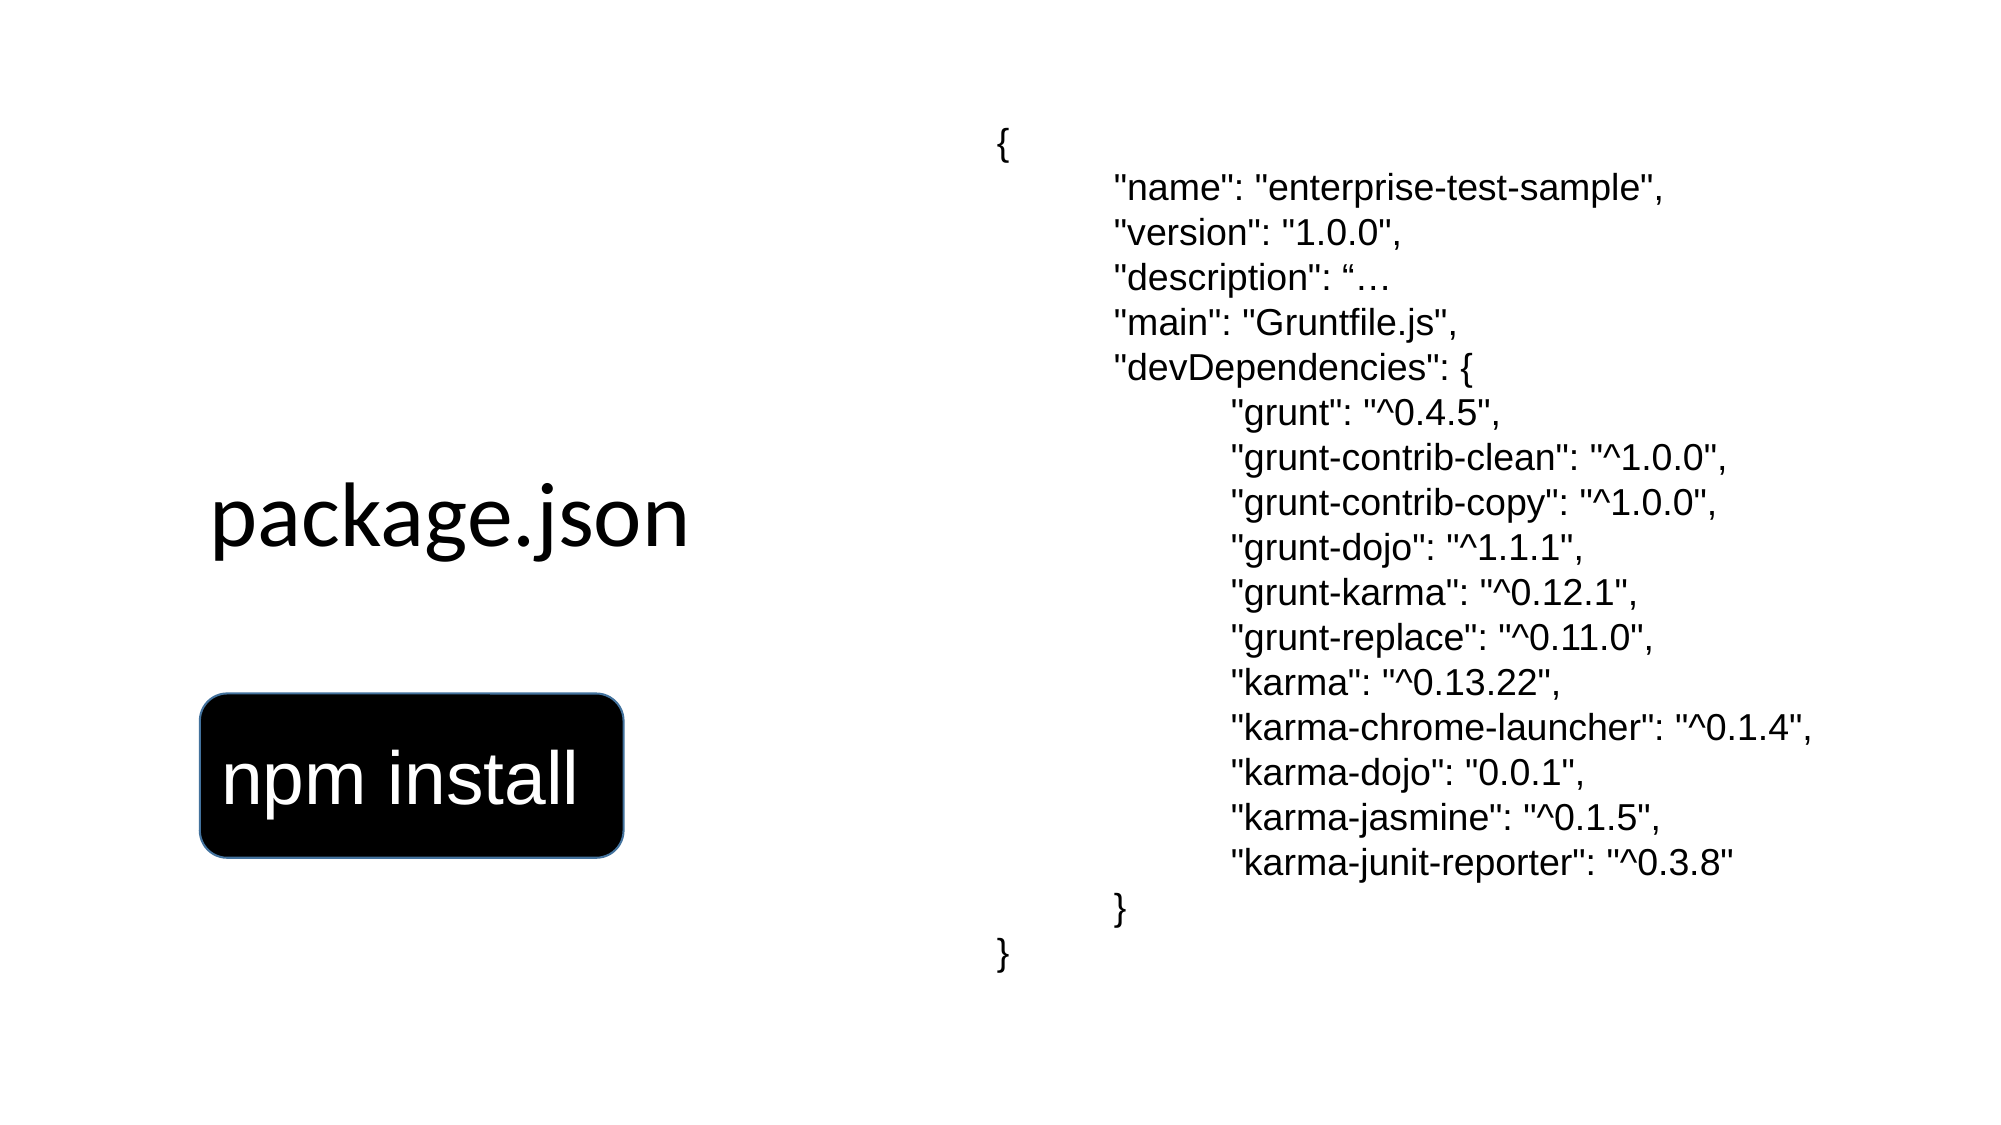

{
    "name": "enterprise-test-sample",
    "version": "1.0.0",
    "description": “…
    "main": "Gruntfile.js",
    "devDependencies": {
        "grunt": "^0.4.5",
        "grunt-contrib-clean": "^1.0.0",
        "grunt-contrib-copy": "^1.0.0",
        "grunt-dojo": "^1.1.1",
        "grunt-karma": "^0.12.1",
        "grunt-replace": "^0.11.0",
        "karma": "^0.13.22",
        "karma-chrome-launcher": "^0.1.4",
        "karma-dojo": "0.0.1",
        "karma-jasmine": "^0.1.5",
        "karma-junit-reporter": "^0.3.8"
    }
}
package.json

npm install